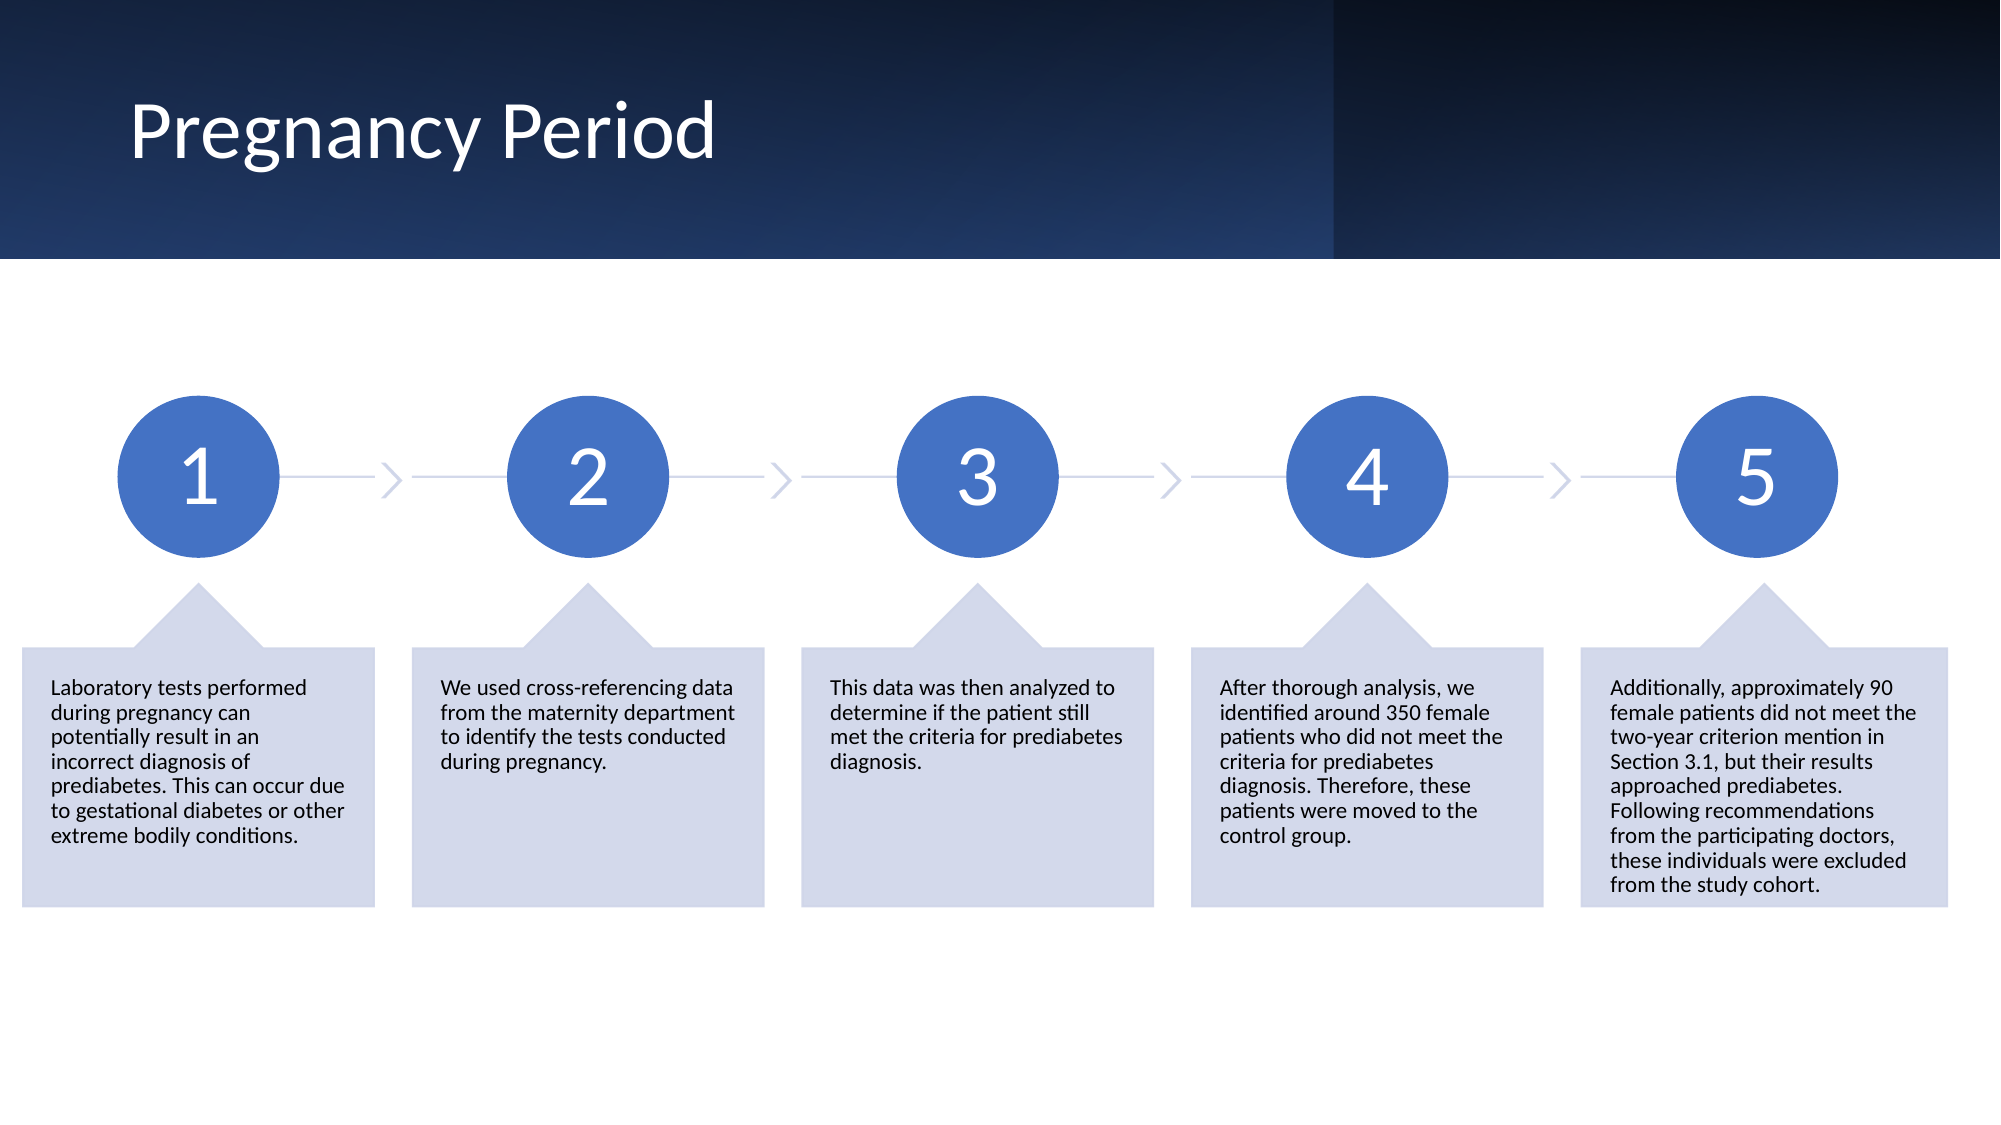

# Pregnancy Period
1
Laboratory tests performed during pregnancy can potentially result in an incorrect diagnosis of prediabetes. This can occur due to gestational diabetes or other extreme bodily conditions.
2
We used cross-referencing data from the maternity department to identify the tests conducted during pregnancy.
3
This data was then analyzed to determine if the patient still met the criteria for prediabetes diagnosis.
4
After thorough analysis, we identified around 350 female patients who did not meet the criteria for prediabetes diagnosis. Therefore, these patients were moved to the control group.
5
Additionally, approximately 90 female patients did not meet the two-year criterion mention in Section 3.1, but their results approached prediabetes. Following recommendations from the participating doctors, these individuals were excluded from the study cohort.